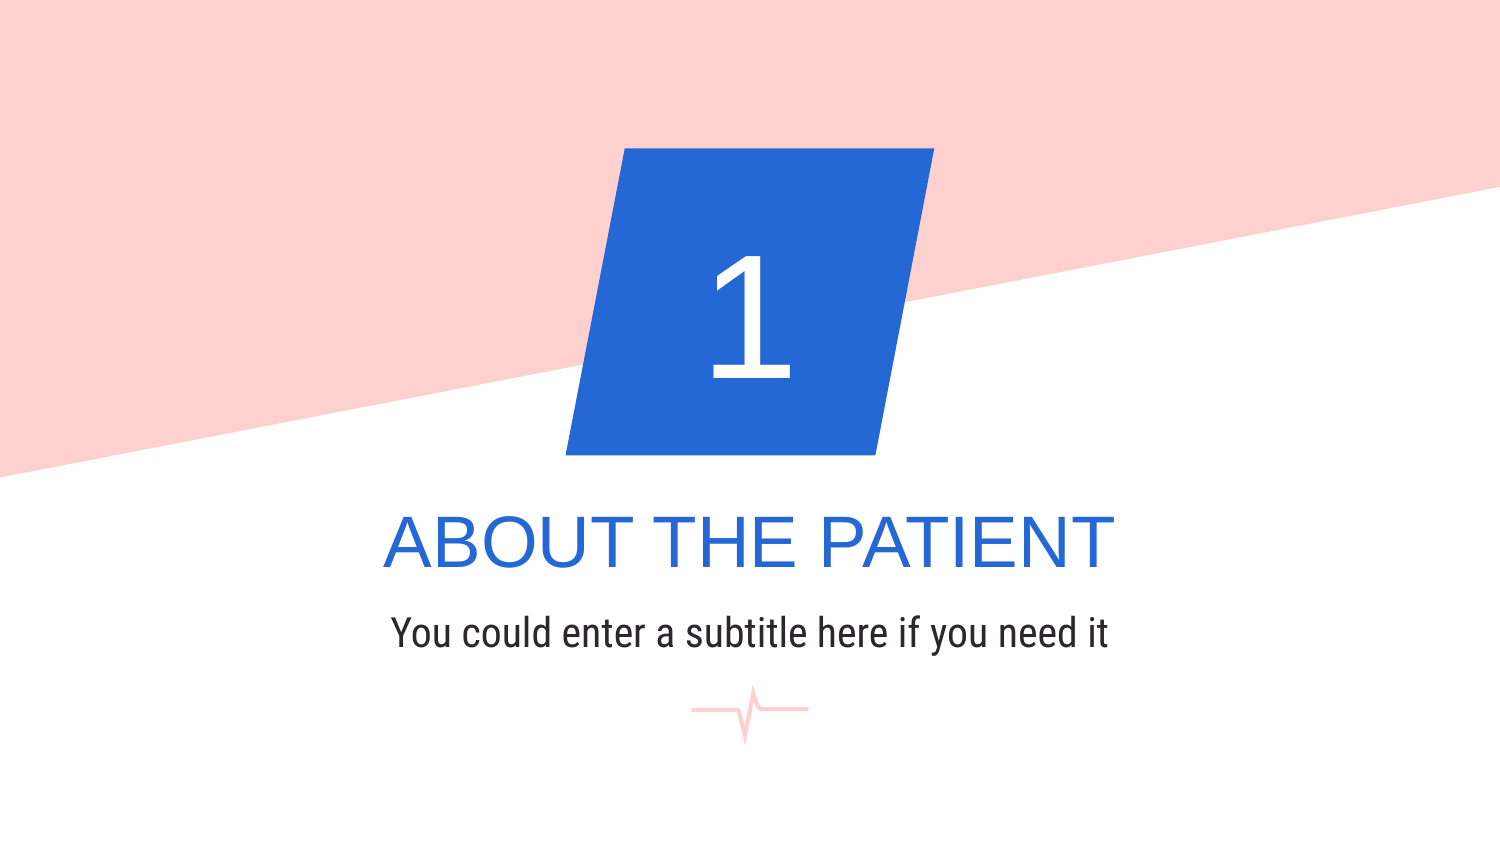

# 1
ABOUT THE PATIENT
You could enter a subtitle here if you need it